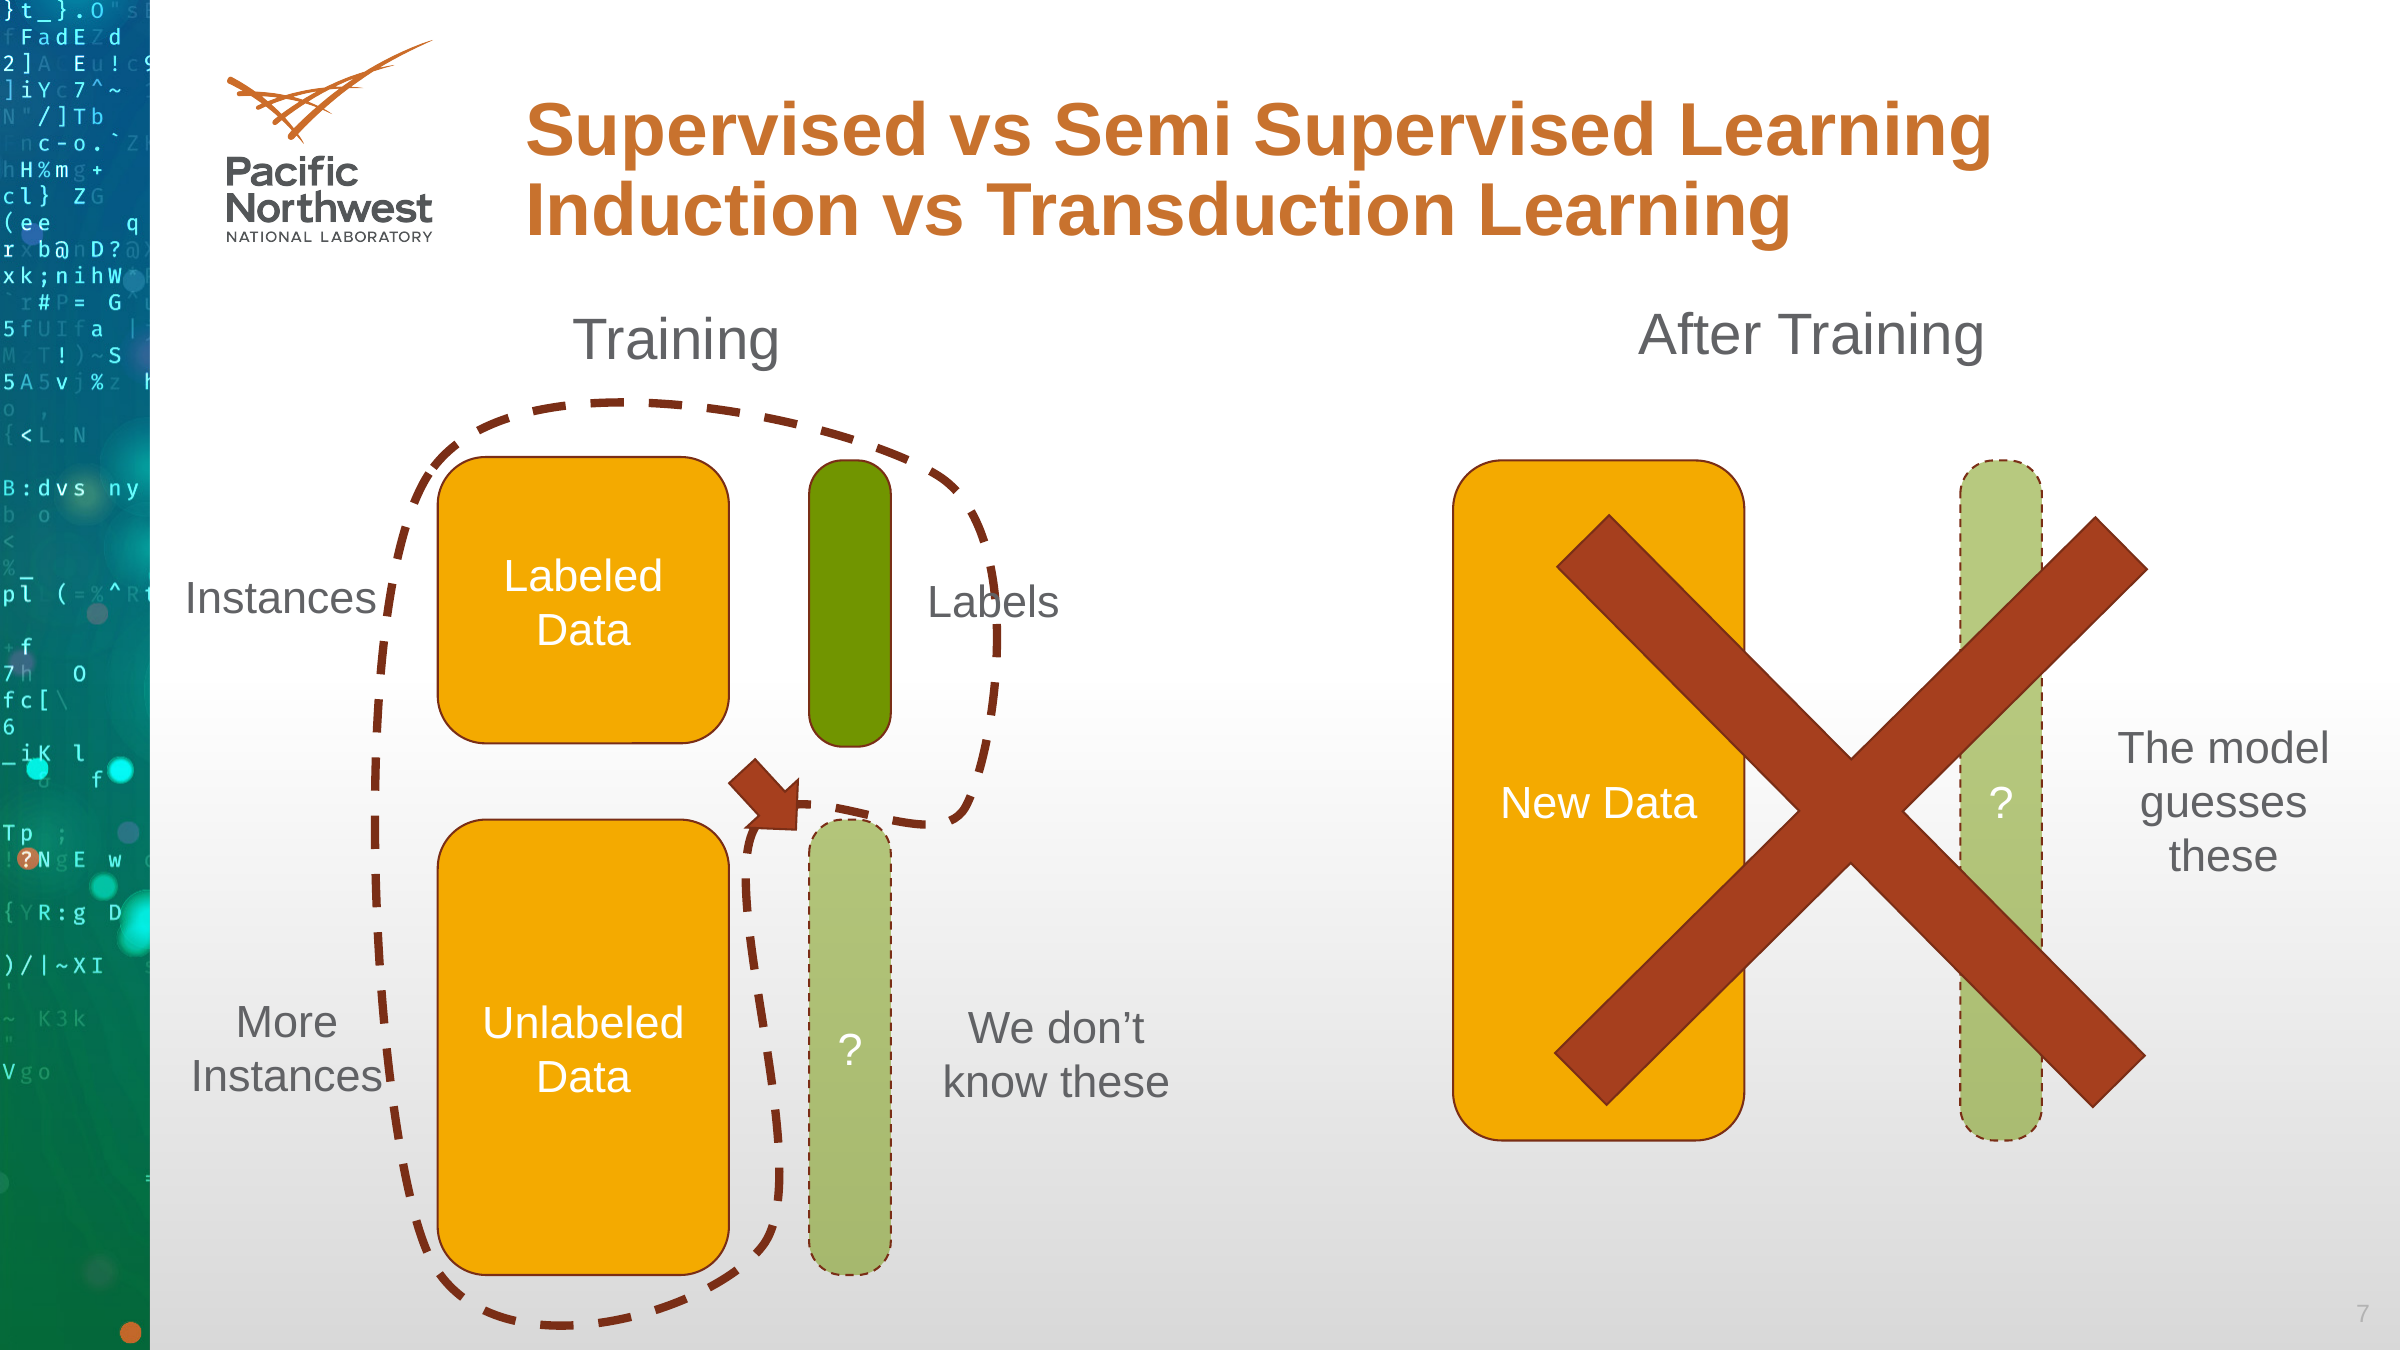

# Supervised vs Semi Supervised Learning Induction vs Transduction Learning
After Training
New Data
?
The model guesses these

Training

Labeled Data

Instances
Labels

Unlabeled Data
?
More Instances
We don’t know these
7